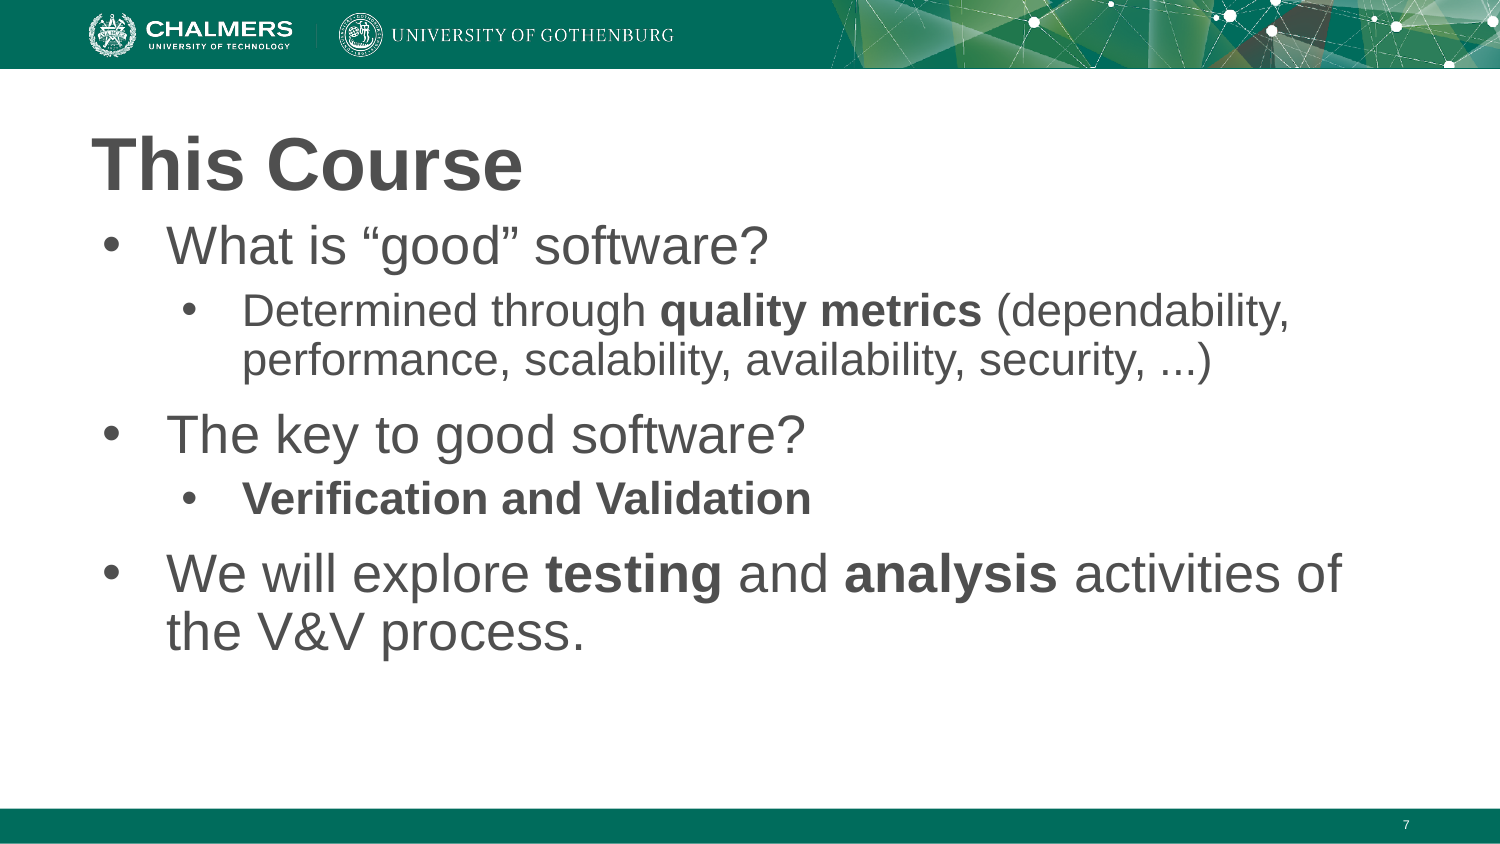

# This Course
What is “good” software?
Determined through quality metrics (dependability, performance, scalability, availability, security, ...)
The key to good software?
Verification and Validation
We will explore testing and analysis activities of the V&V process.

7